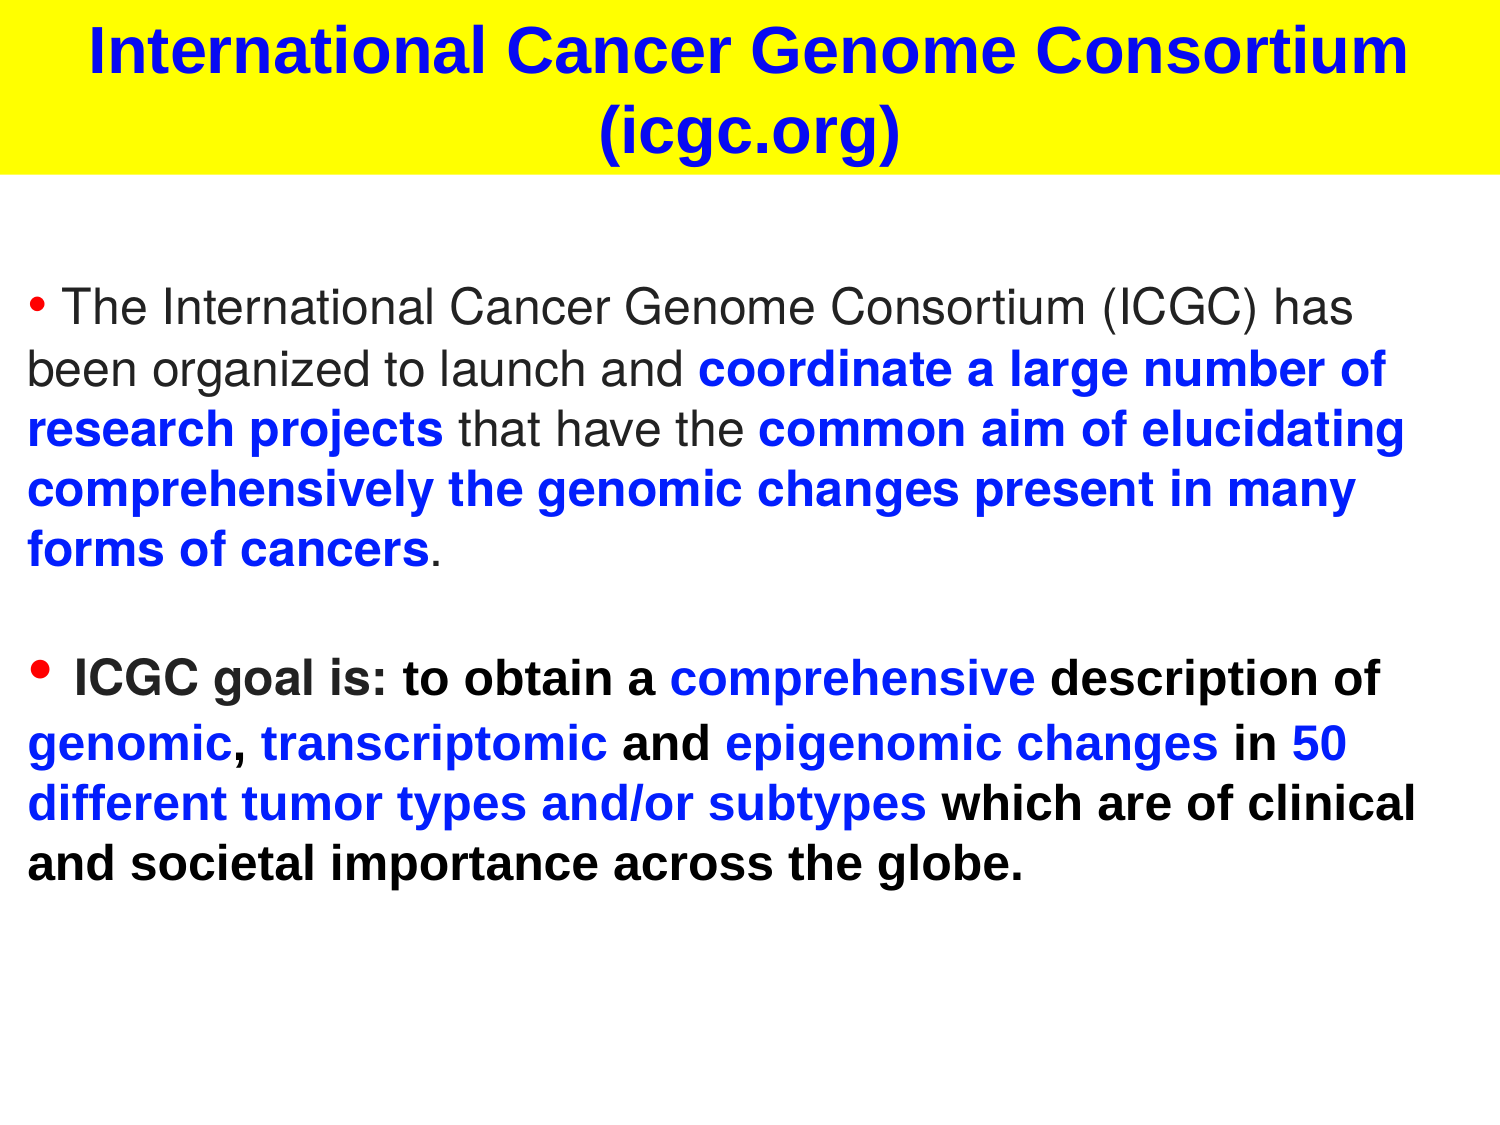

International Cancer Genome Consortium (icgc.org)
• The International Cancer Genome Consortium (ICGC) has been organized to launch and coordinate a large number of research projects that have the common aim of elucidating comprehensively the genomic changes present in many forms of cancers.

• ICGC goal is: to obtain a comprehensive description of genomic, transcriptomic and epigenomic changes in 50 different tumor types and/or subtypes which are of clinical and societal importance across the globe.